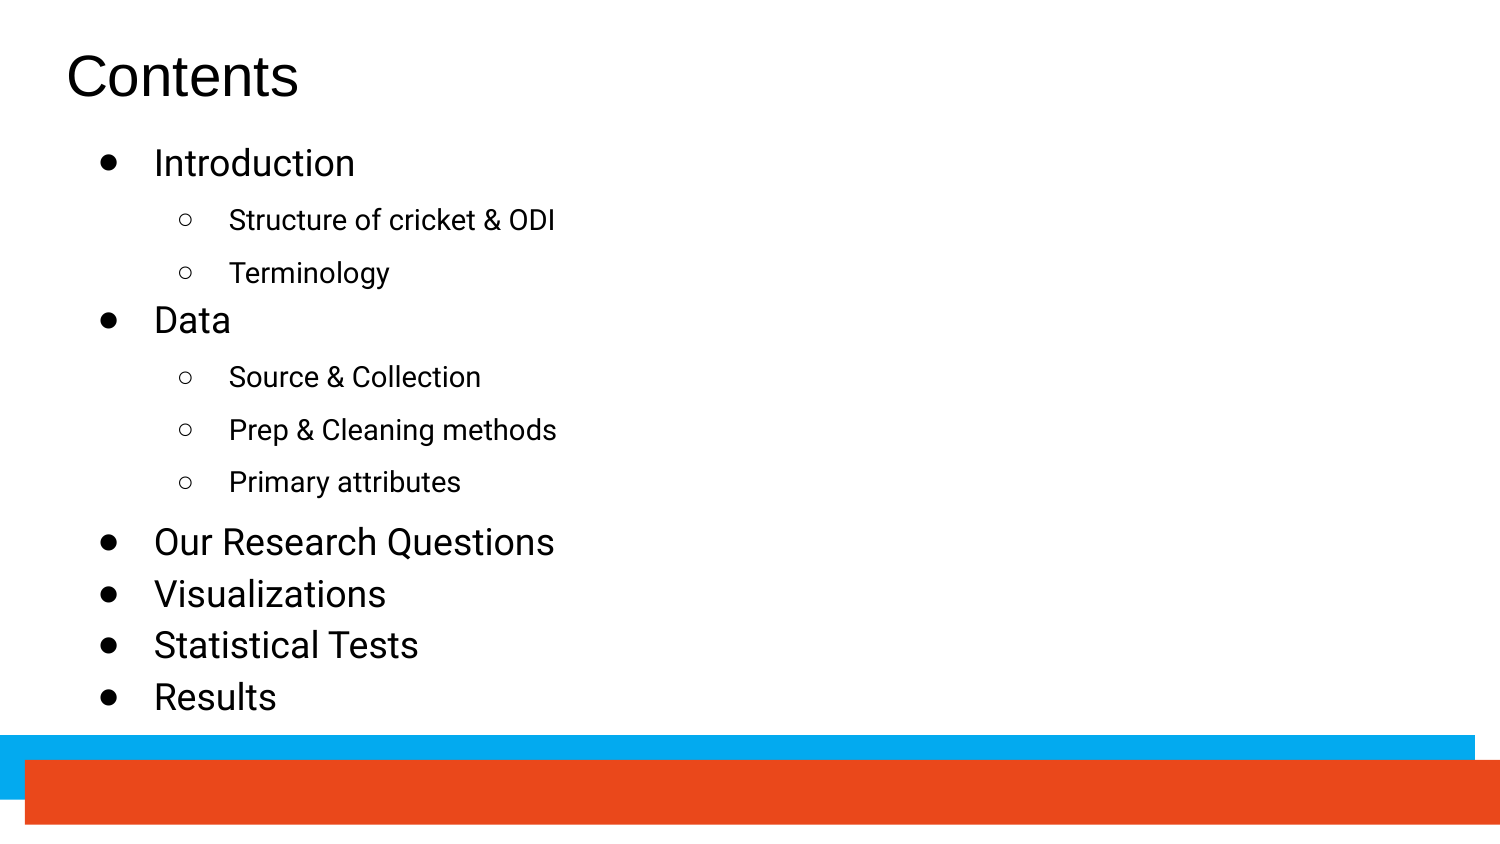

# Contents
Introduction
Structure of cricket & ODI
Terminology
Data
Source & Collection
Prep & Cleaning methods
Primary attributes
Our Research Questions
Visualizations
Statistical Tests
Results